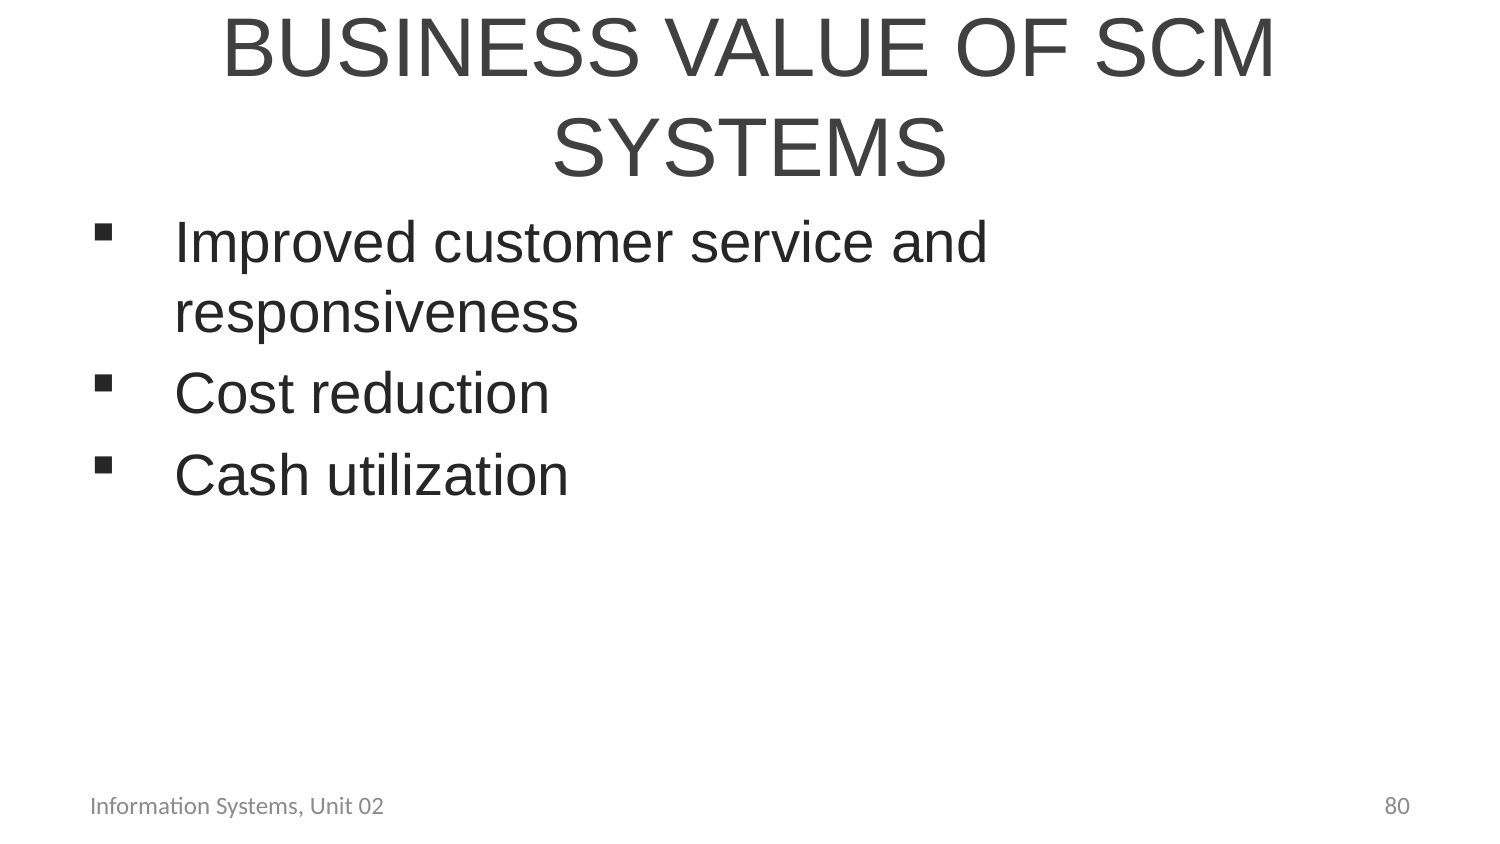

# Business value of SCM systems
Improved customer service and responsiveness
Cost reduction
Cash utilization
Information Systems, Unit 02
80